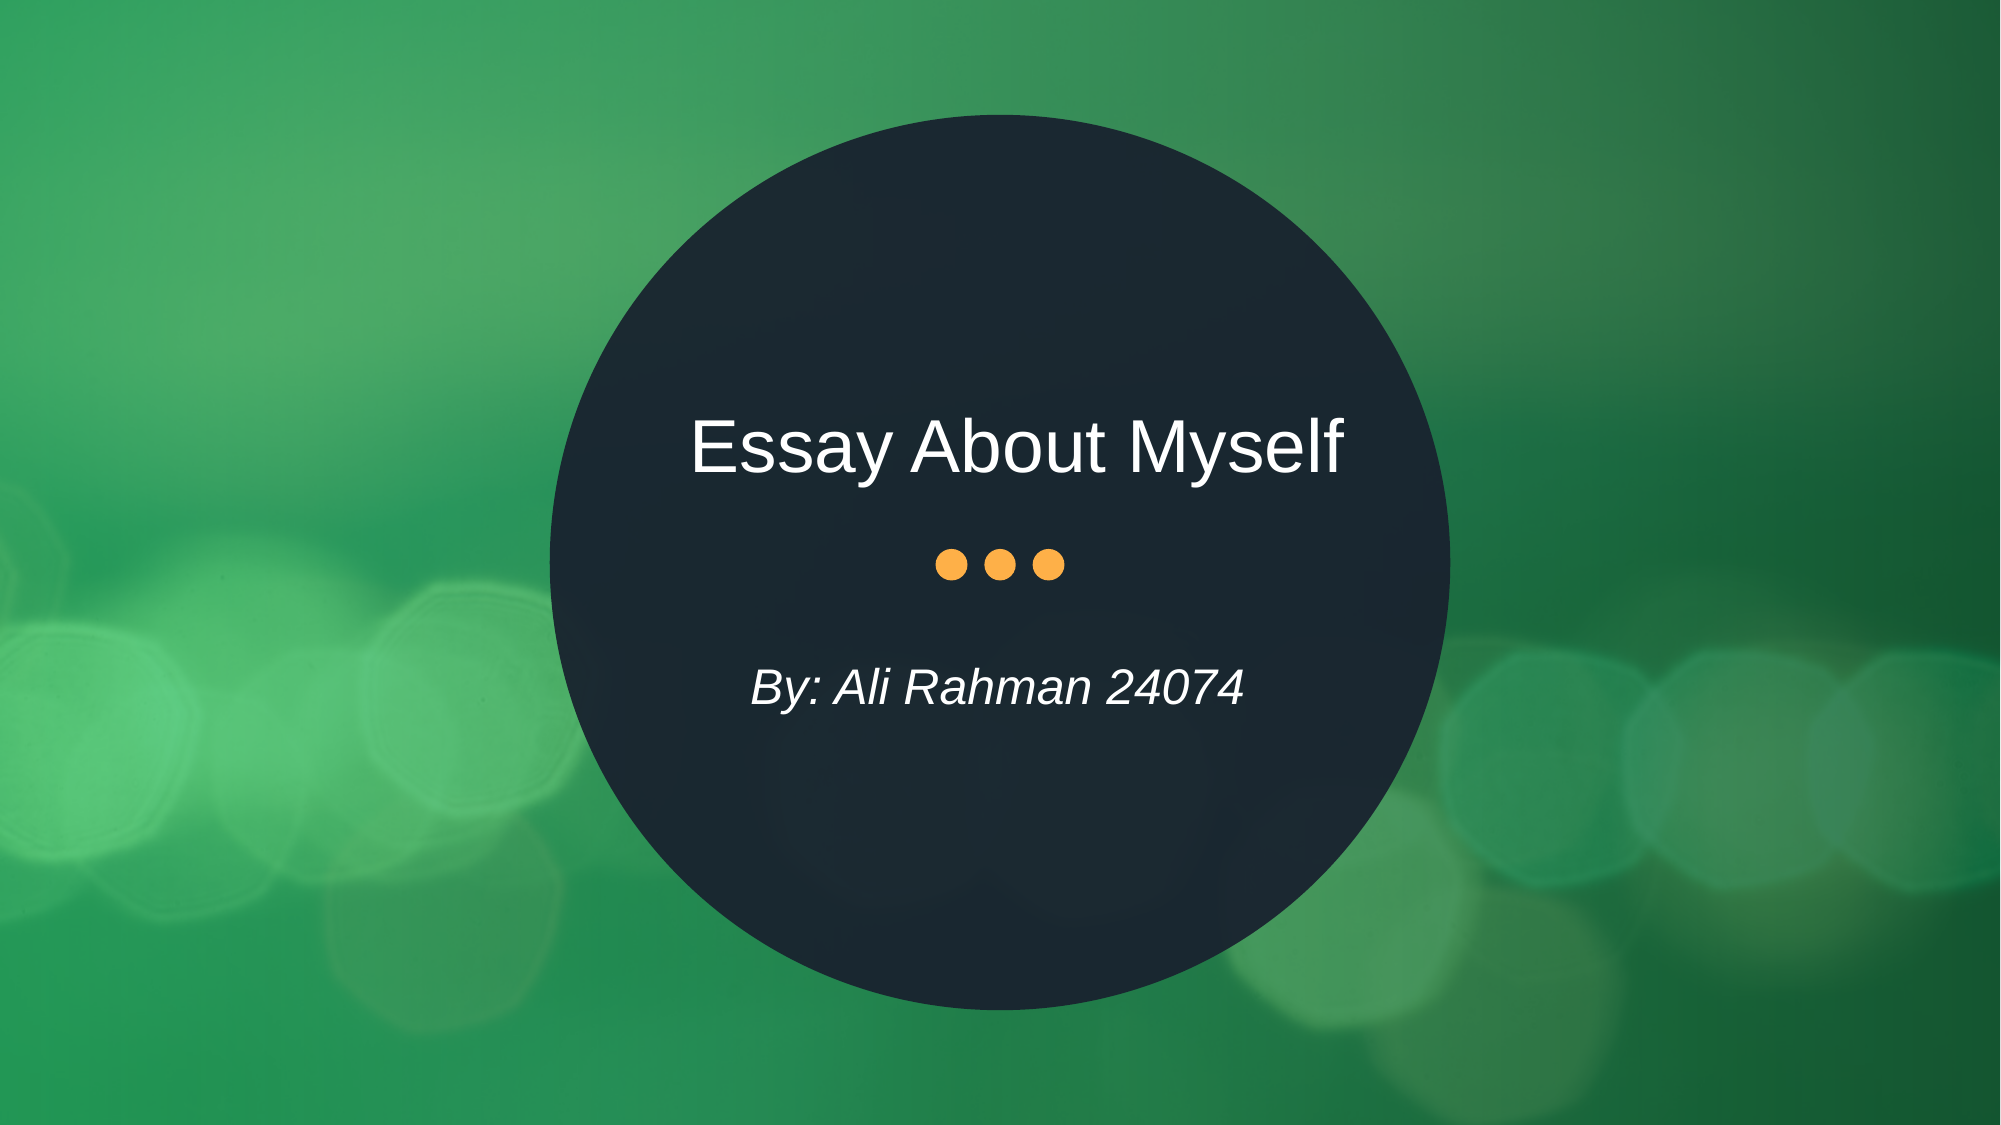

# Essay About Myself
By: Ali Rahman 24074